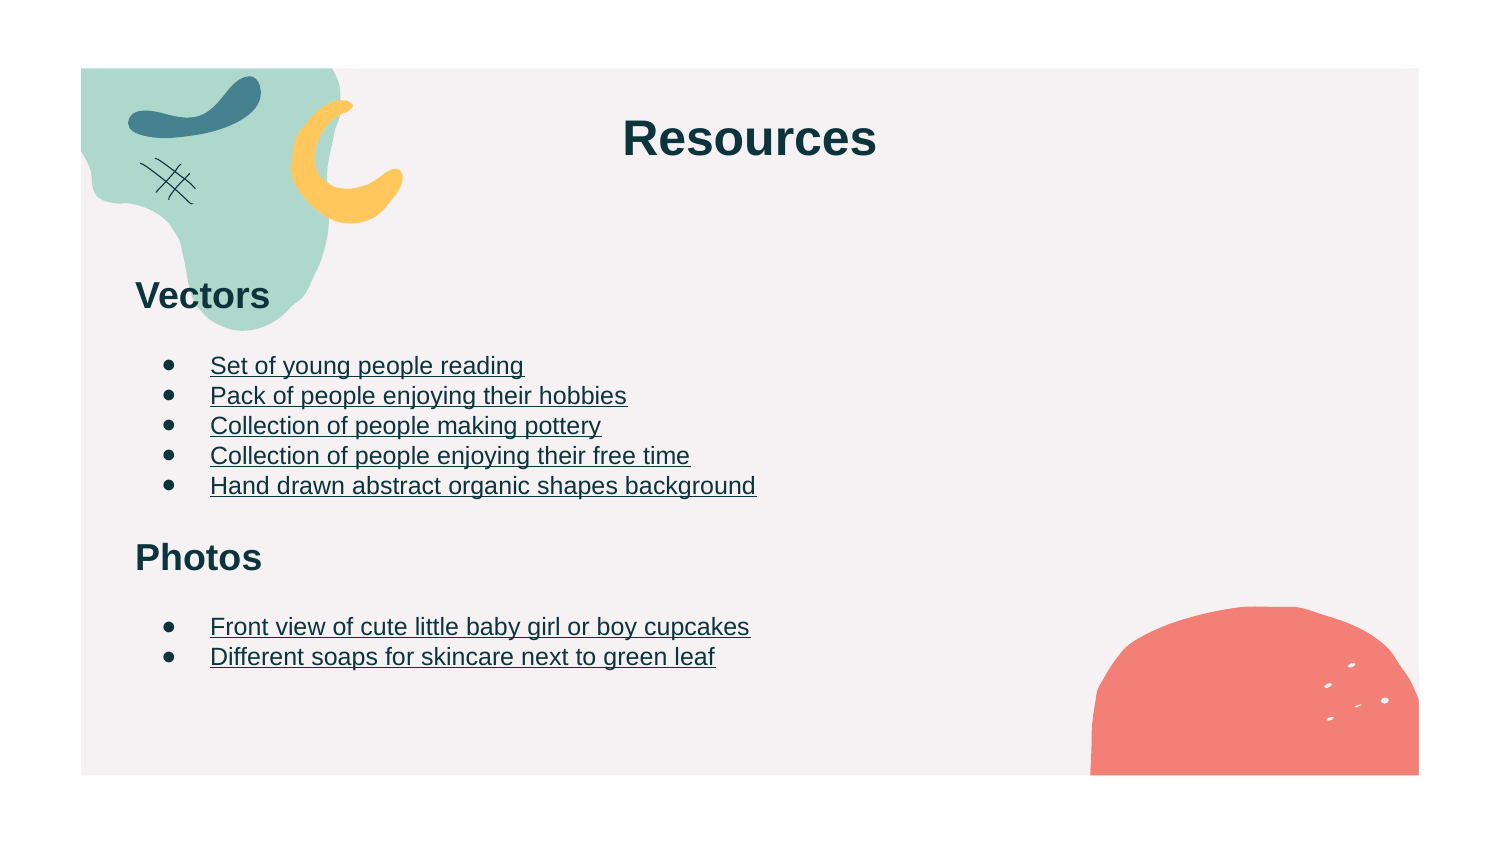

# Resources
Vectors
Set of young people reading
Pack of people enjoying their hobbies
Collection of people making pottery
Collection of people enjoying their free time
Hand drawn abstract organic shapes background
Photos
Front view of cute little baby girl or boy cupcakes
Different soaps for skincare next to green leaf